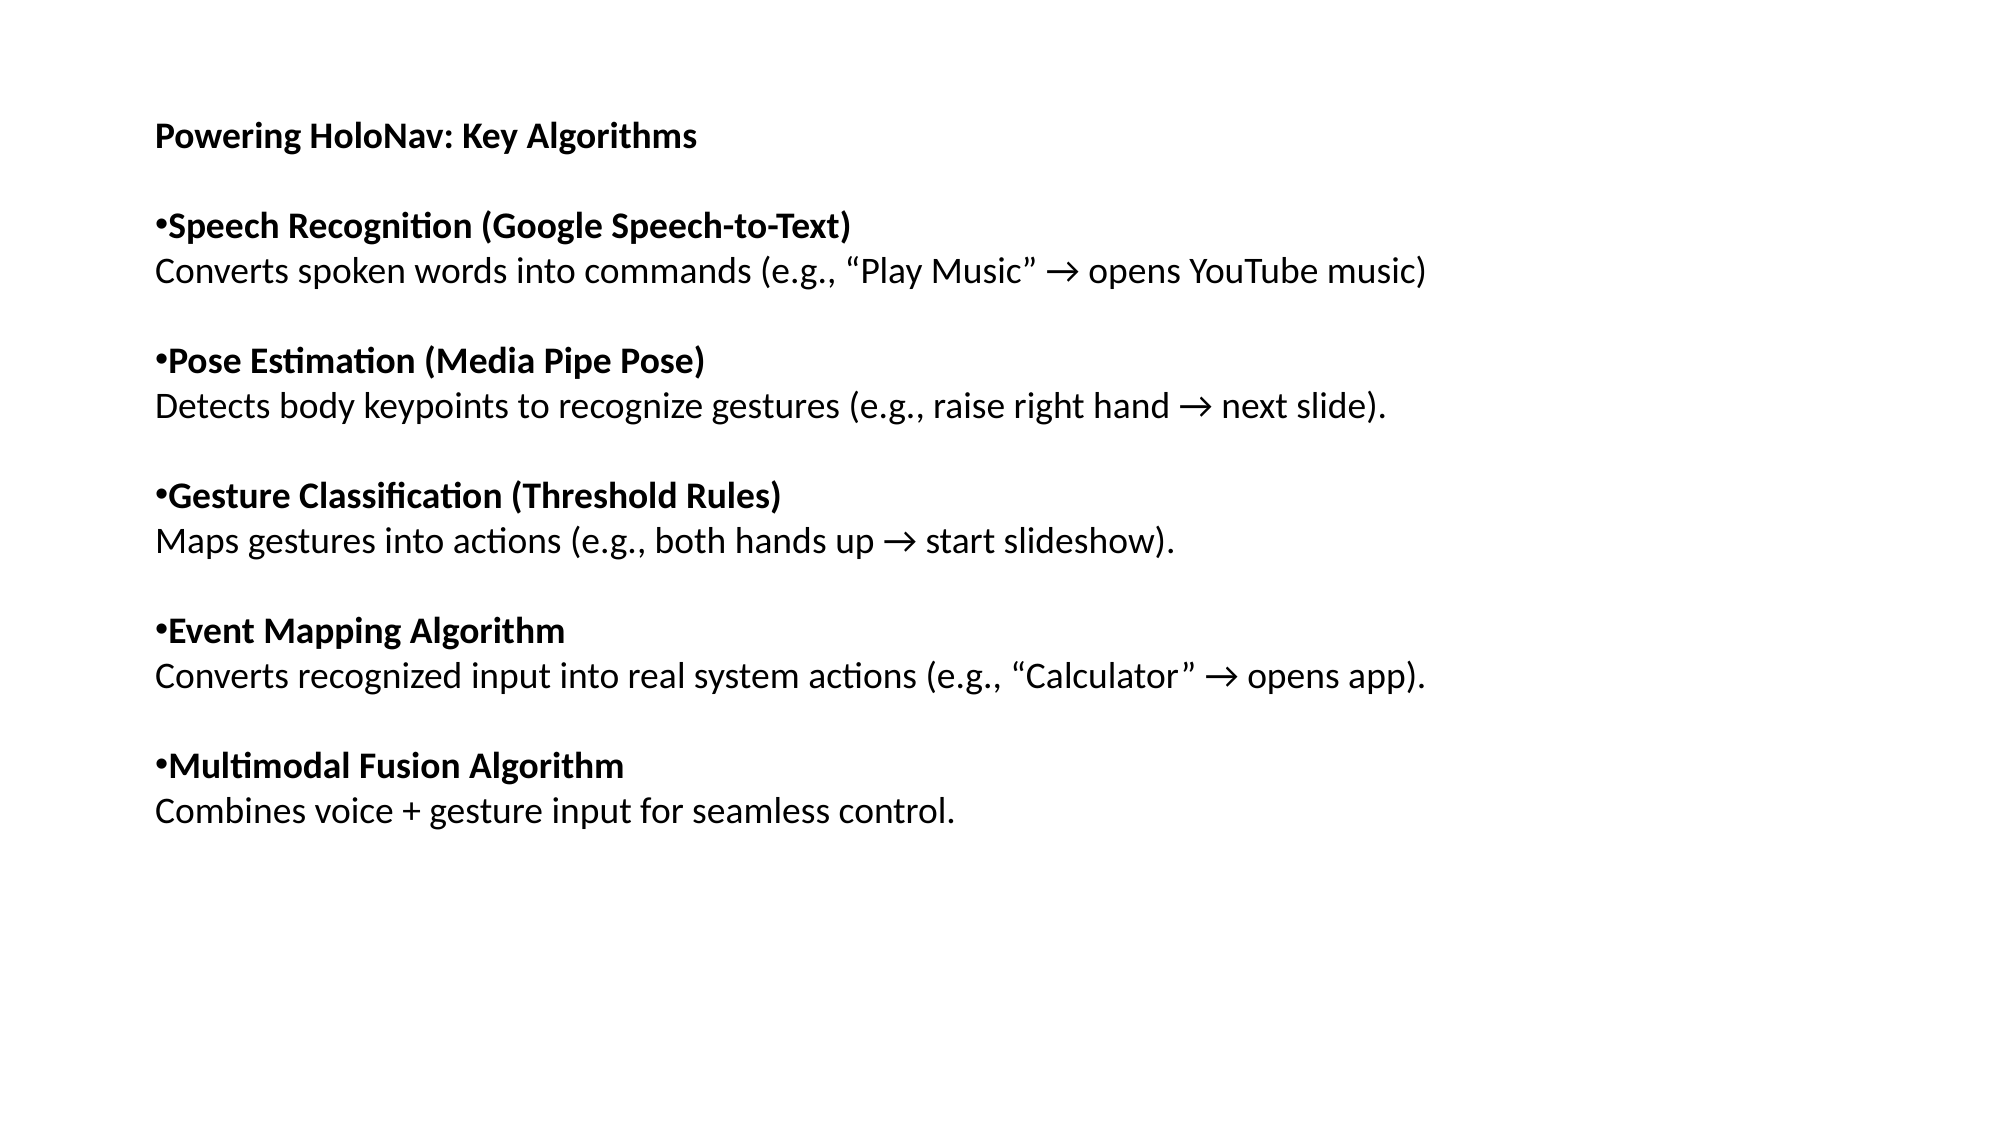

Powering HoloNav: Key Algorithms

Speech Recognition (Google Speech-to-Text)
Converts spoken words into commands (e.g., “Play Music” → opens YouTube music)

Pose Estimation (Media Pipe Pose)
Detects body keypoints to recognize gestures (e.g., raise right hand → next slide).

Gesture Classification (Threshold Rules)
Maps gestures into actions (e.g., both hands up → start slideshow).

Event Mapping Algorithm
Converts recognized input into real system actions (e.g., “Calculator” → opens app).

Multimodal Fusion Algorithm
Combines voice + gesture input for seamless control.